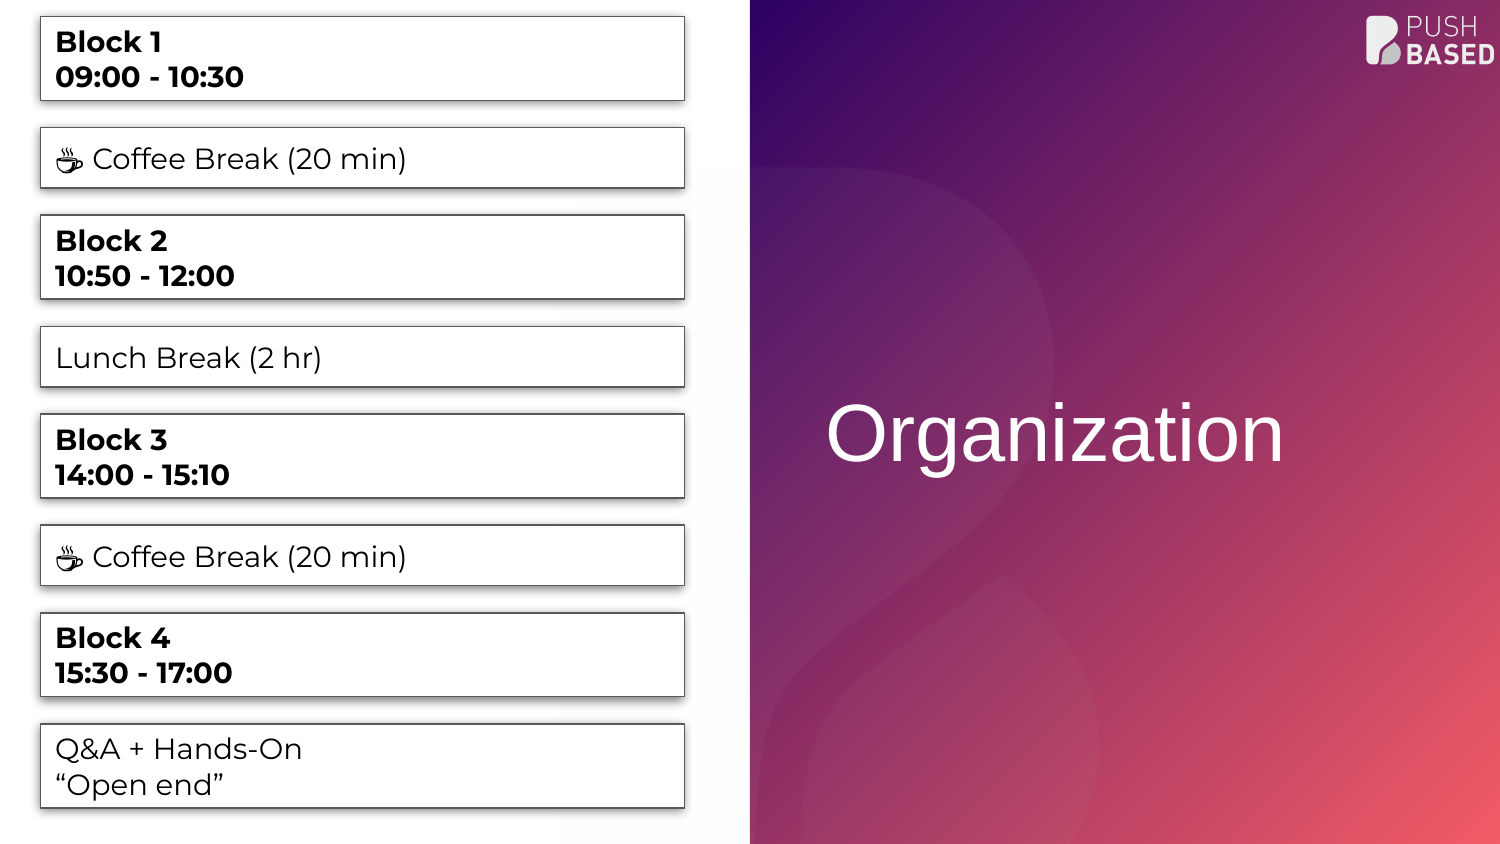

Block 1
09:00 - 10:30
Organization
☕ Coffee Break (20 min)
Block 2
10:50 - 12:00
Lunch Break (2 hr)
Block 3
14:00 - 15:10
☕ Coffee Break (20 min)
Block 4
15:30 - 17:00
Q&A + Hands-On
“Open end”